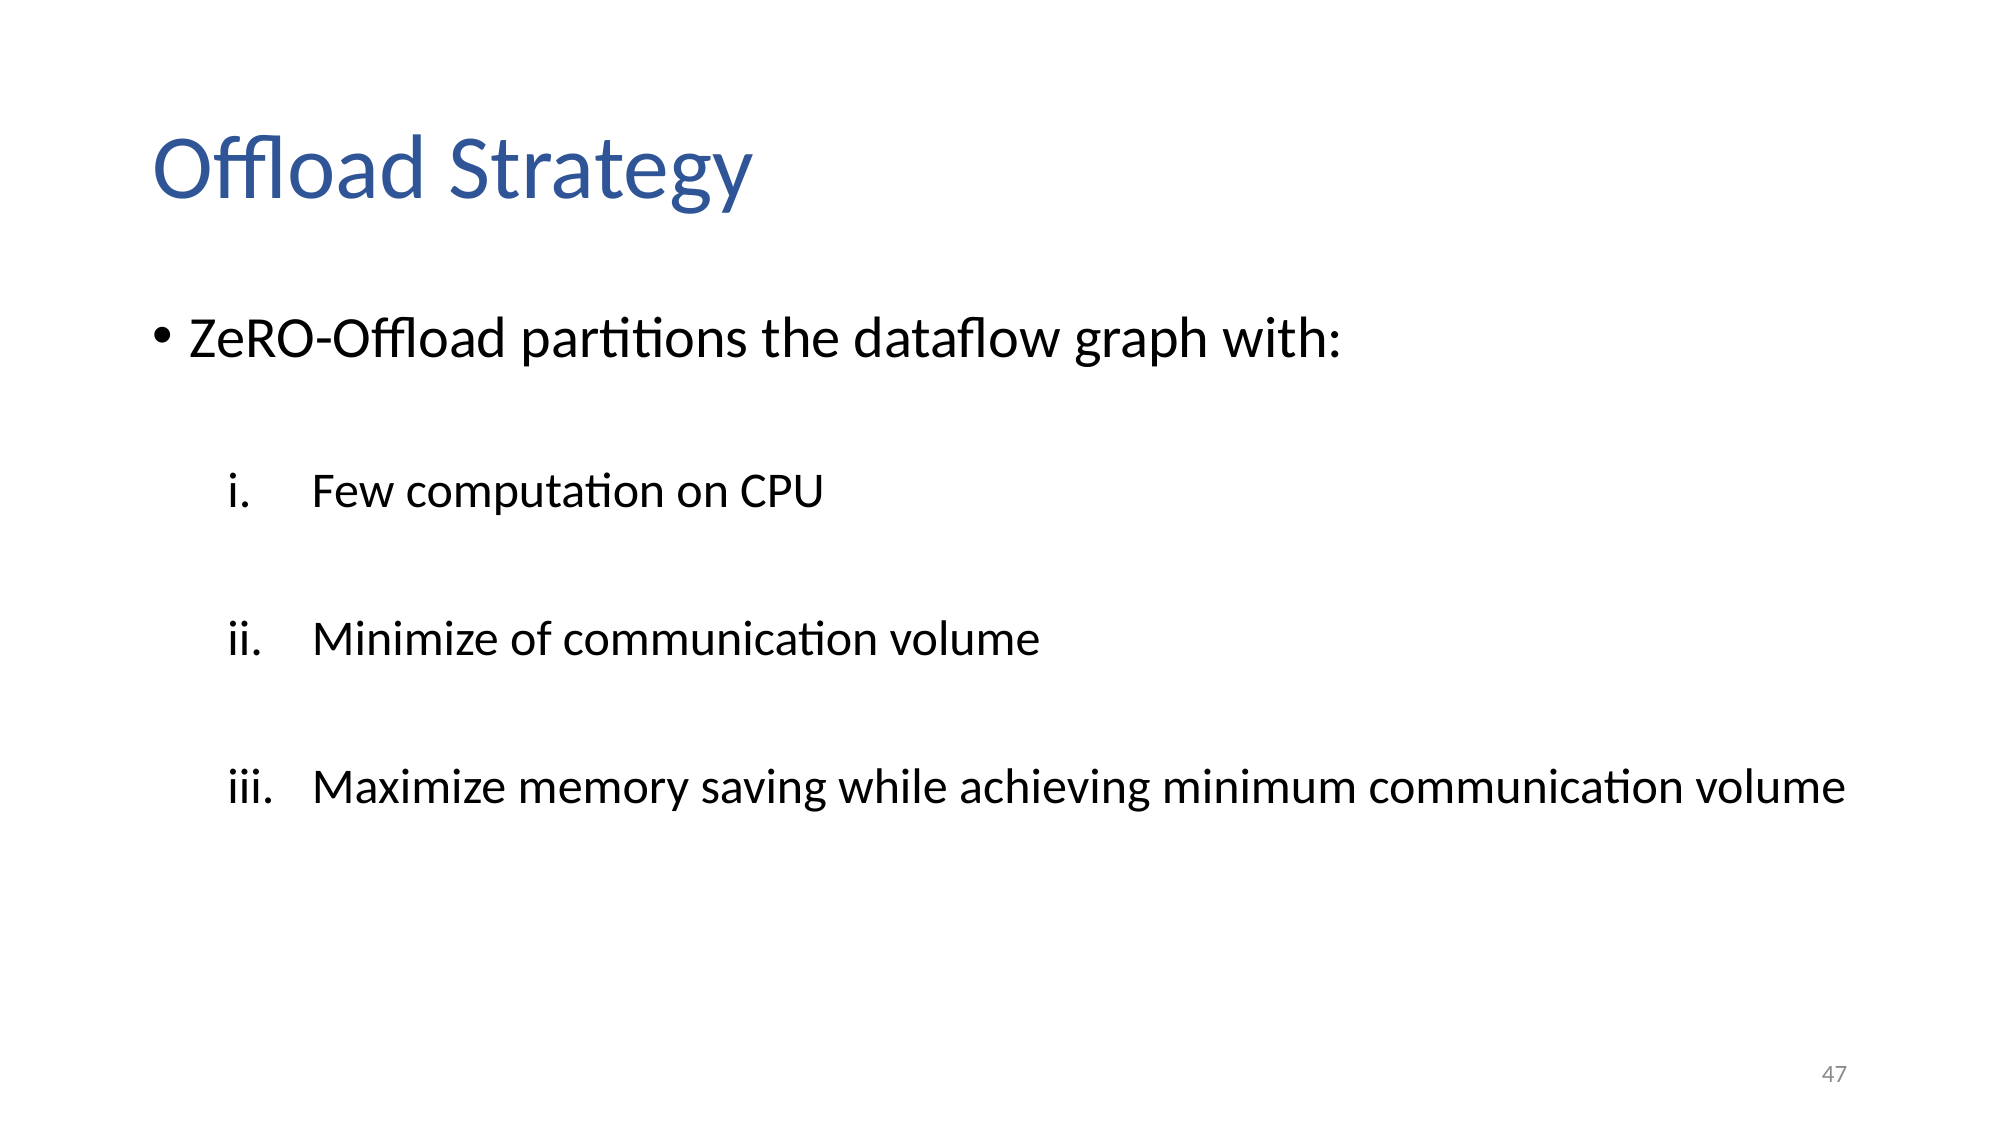

# Offload Strategy
ZeRO-Offload partitions the dataflow graph with:

Few computation on CPU

Minimize of communication volume

Maximize memory saving while achieving minimum communication volume

47